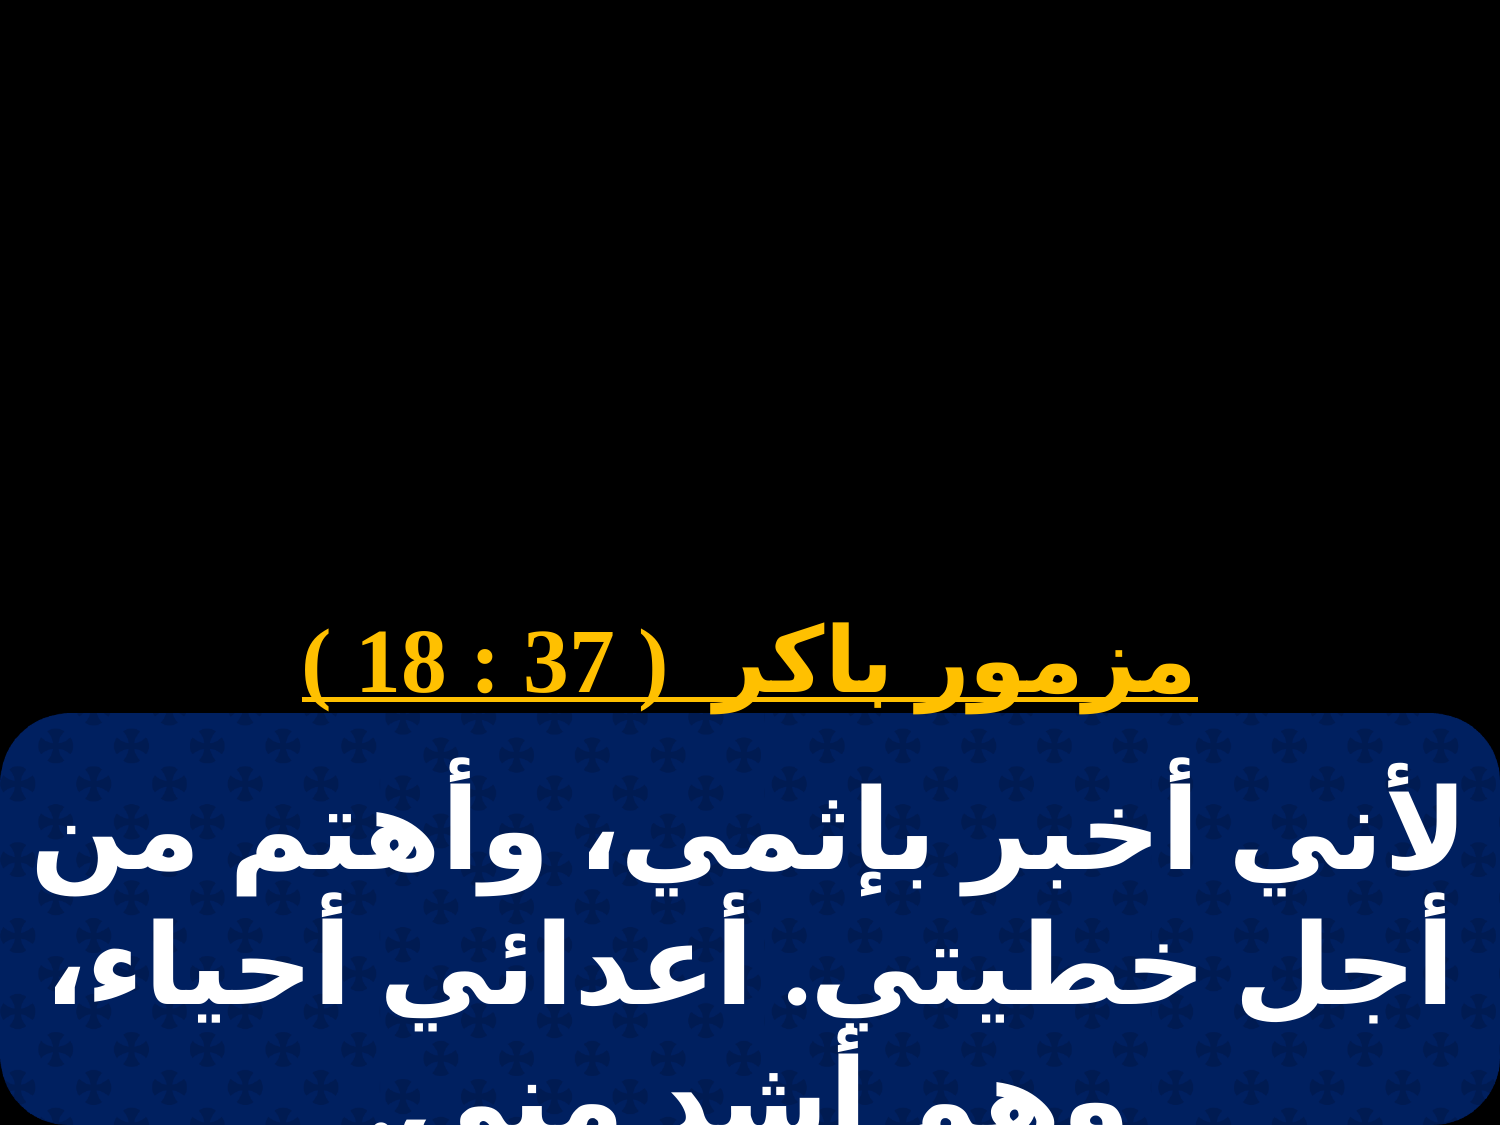

مزمور باكر  ( 37 : 18 )
لأني أخبر بإثمي، وأهتم من أجل خطيتي. أعدائي أحياء، وهم أشد مني.